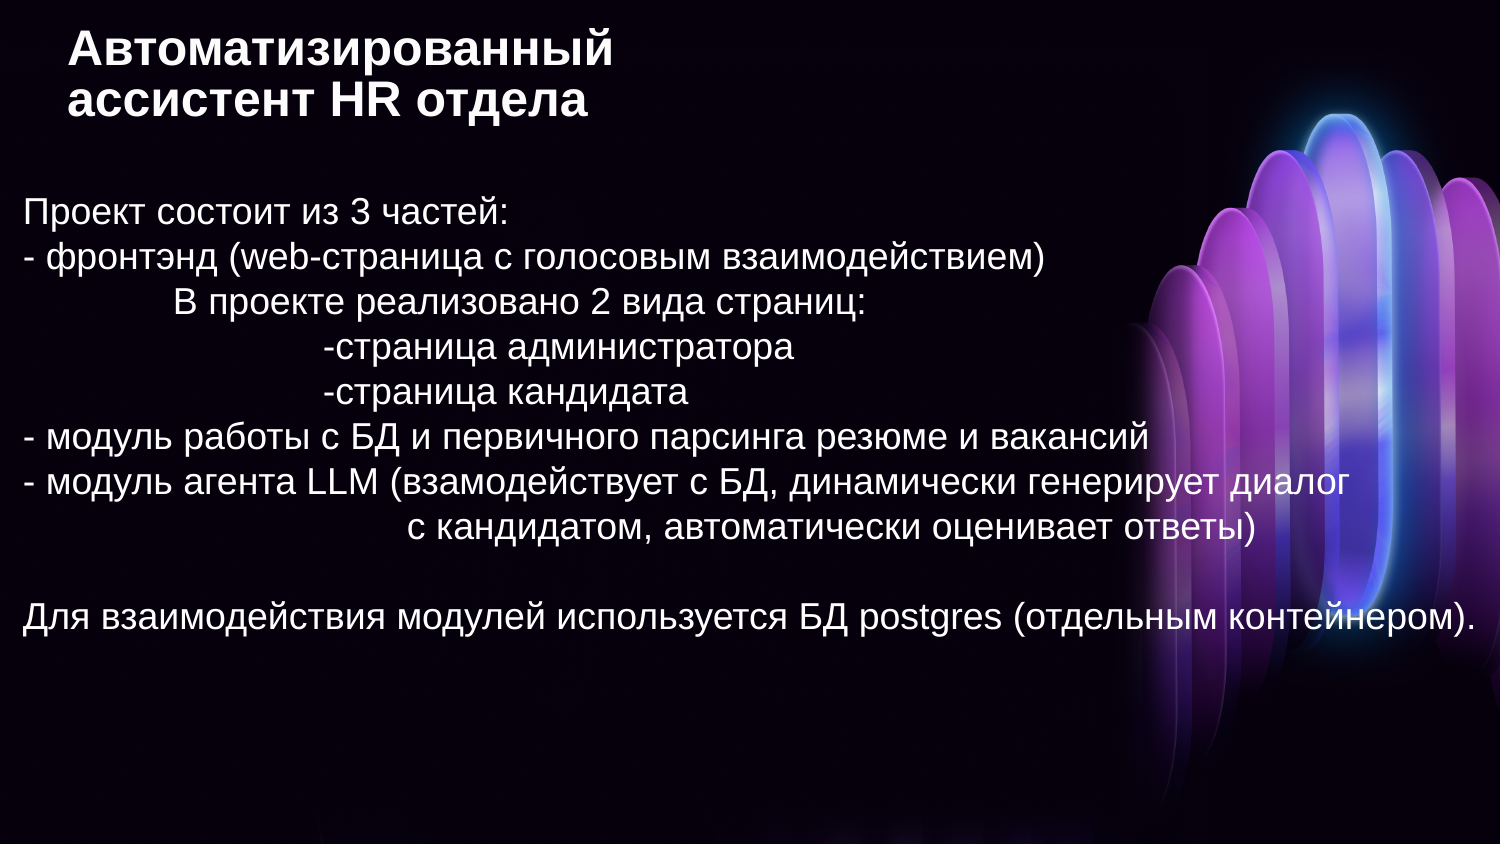

Проект состоит из 3 частей:
- фронтэнд (web-страница с голосовым взаимодействием)
	В проекте реализовано 2 вида страниц:
		-страница администратора
		-страница кандидата
- модуль работы с БД и первичного парсинга резюме и вакансий
- модуль агента LLM (взамодействует с БД, динамически генерирует диалог
		        с кандидатом, автоматически оценивает ответы)

Для взаимодействия модулей используется БД postgres (отдельным контейнером).
Автоматизированный ассистент HR отдела